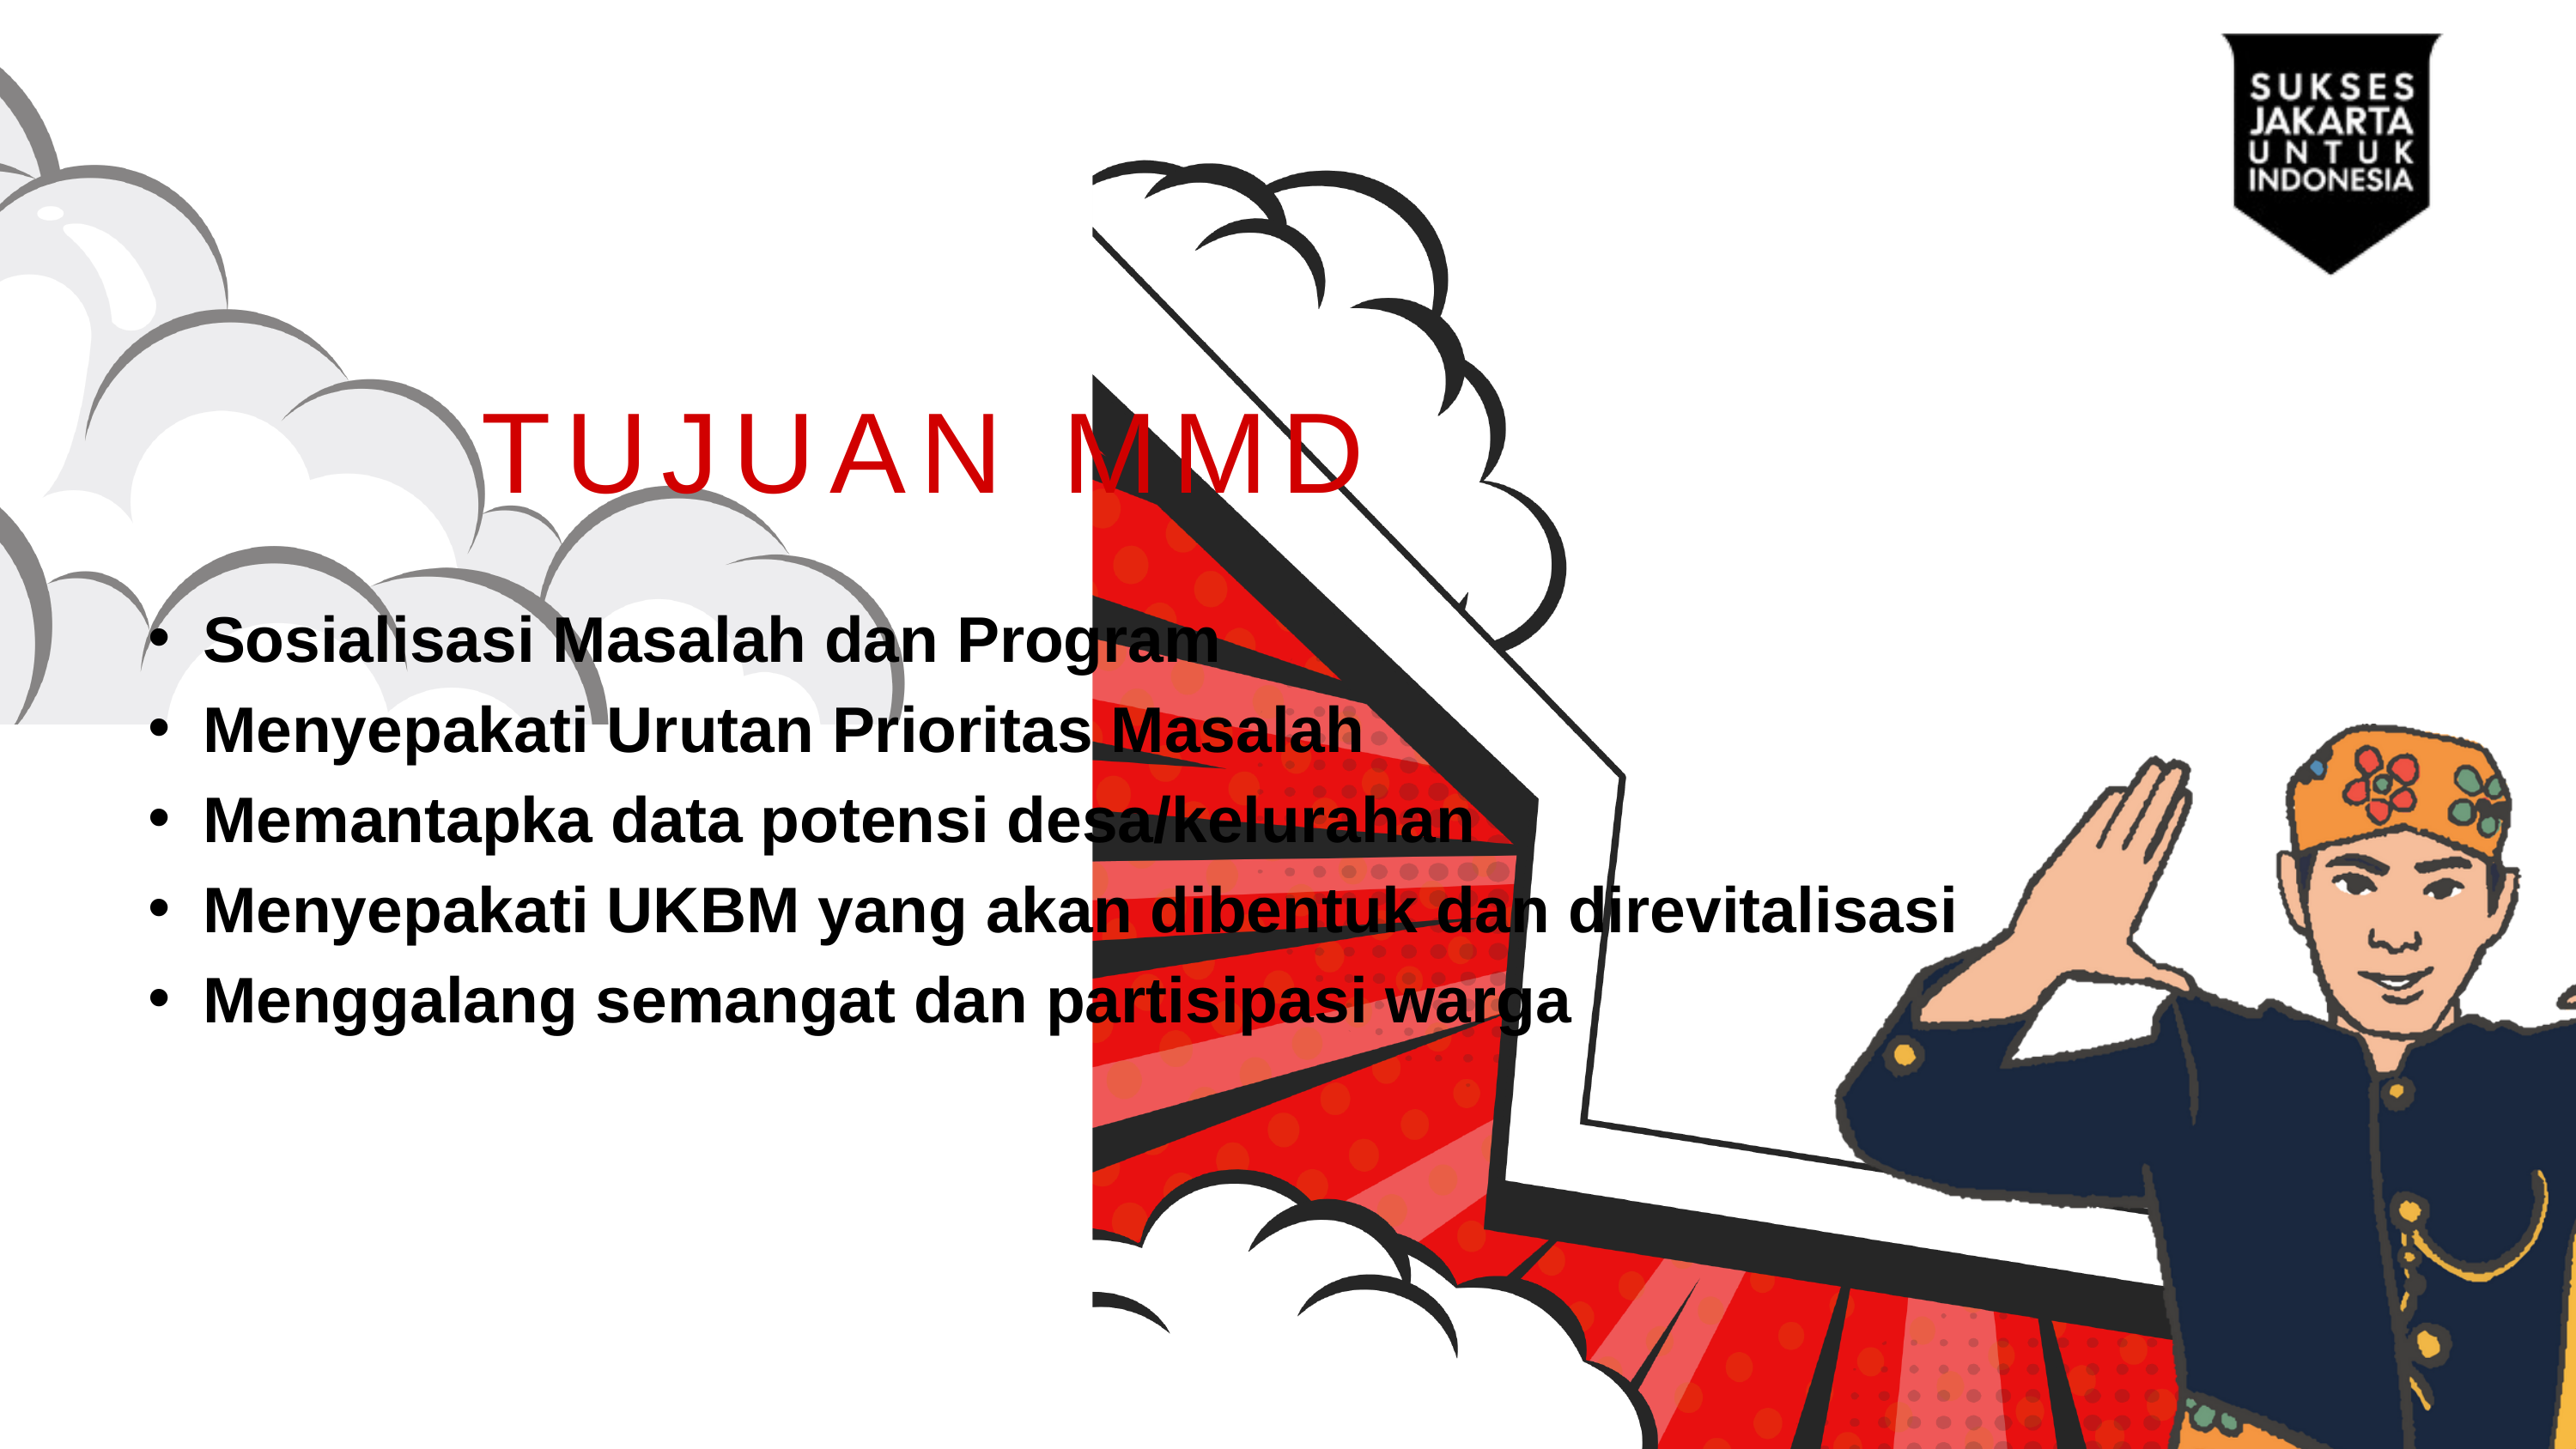

TUJUAN MMD
Sosialisasi Masalah dan Program
Menyepakati Urutan Prioritas Masalah
Memantapka data potensi desa/kelurahan
Menyepakati UKBM yang akan dibentuk dan direvitalisasi
Menggalang semangat dan partisipasi warga